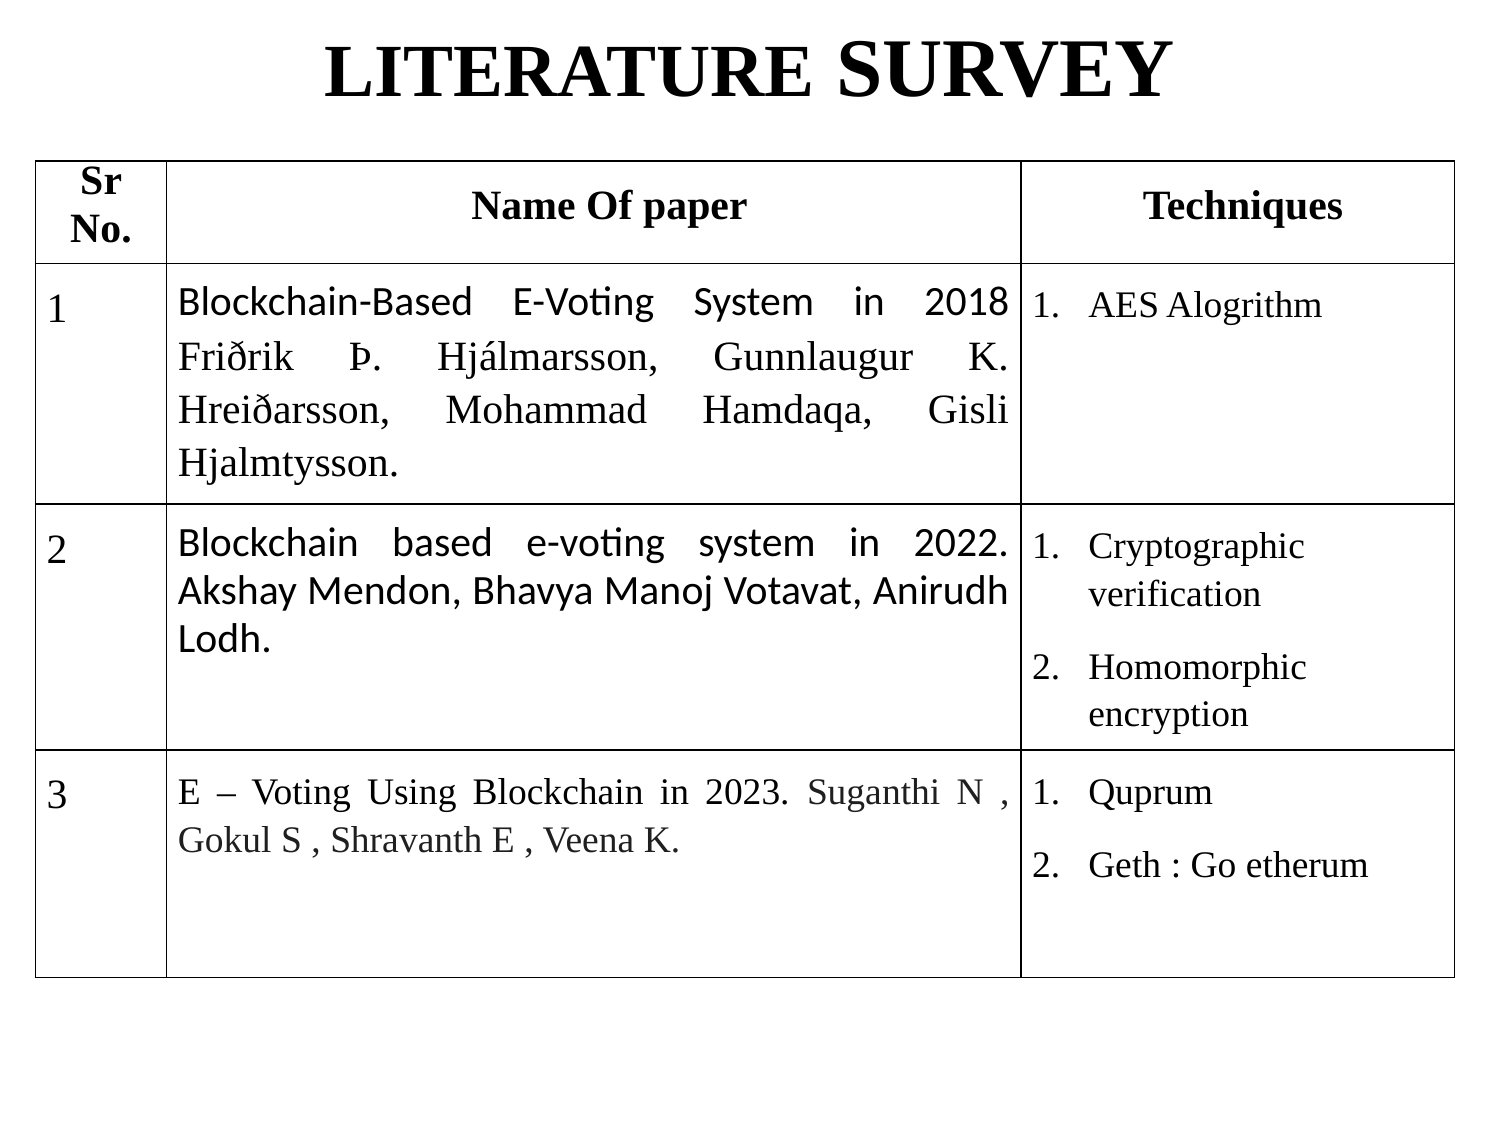

# LITERATURE SURVEY
| Sr No. | Name Of paper | Techniques |
| --- | --- | --- |
| 1 | Blockchain-Based E-Voting System in 2018 Friðrik Þ. Hjálmarsson, Gunnlaugur K. Hreiðarsson, Mohammad Hamdaqa, Gisli Hjalmtysson. | AES Alogrithm |
| 2 | Blockchain based e-voting system in 2022. Akshay Mendon, Bhavya Manoj Votavat, Anirudh Lodh. | Cryptographic verification Homomorphic encryption |
| 3 | E – Voting Using Blockchain in 2023. Suganthi N , Gokul S , Shravanth E , Veena K. | Quprum Geth : Go etherum |